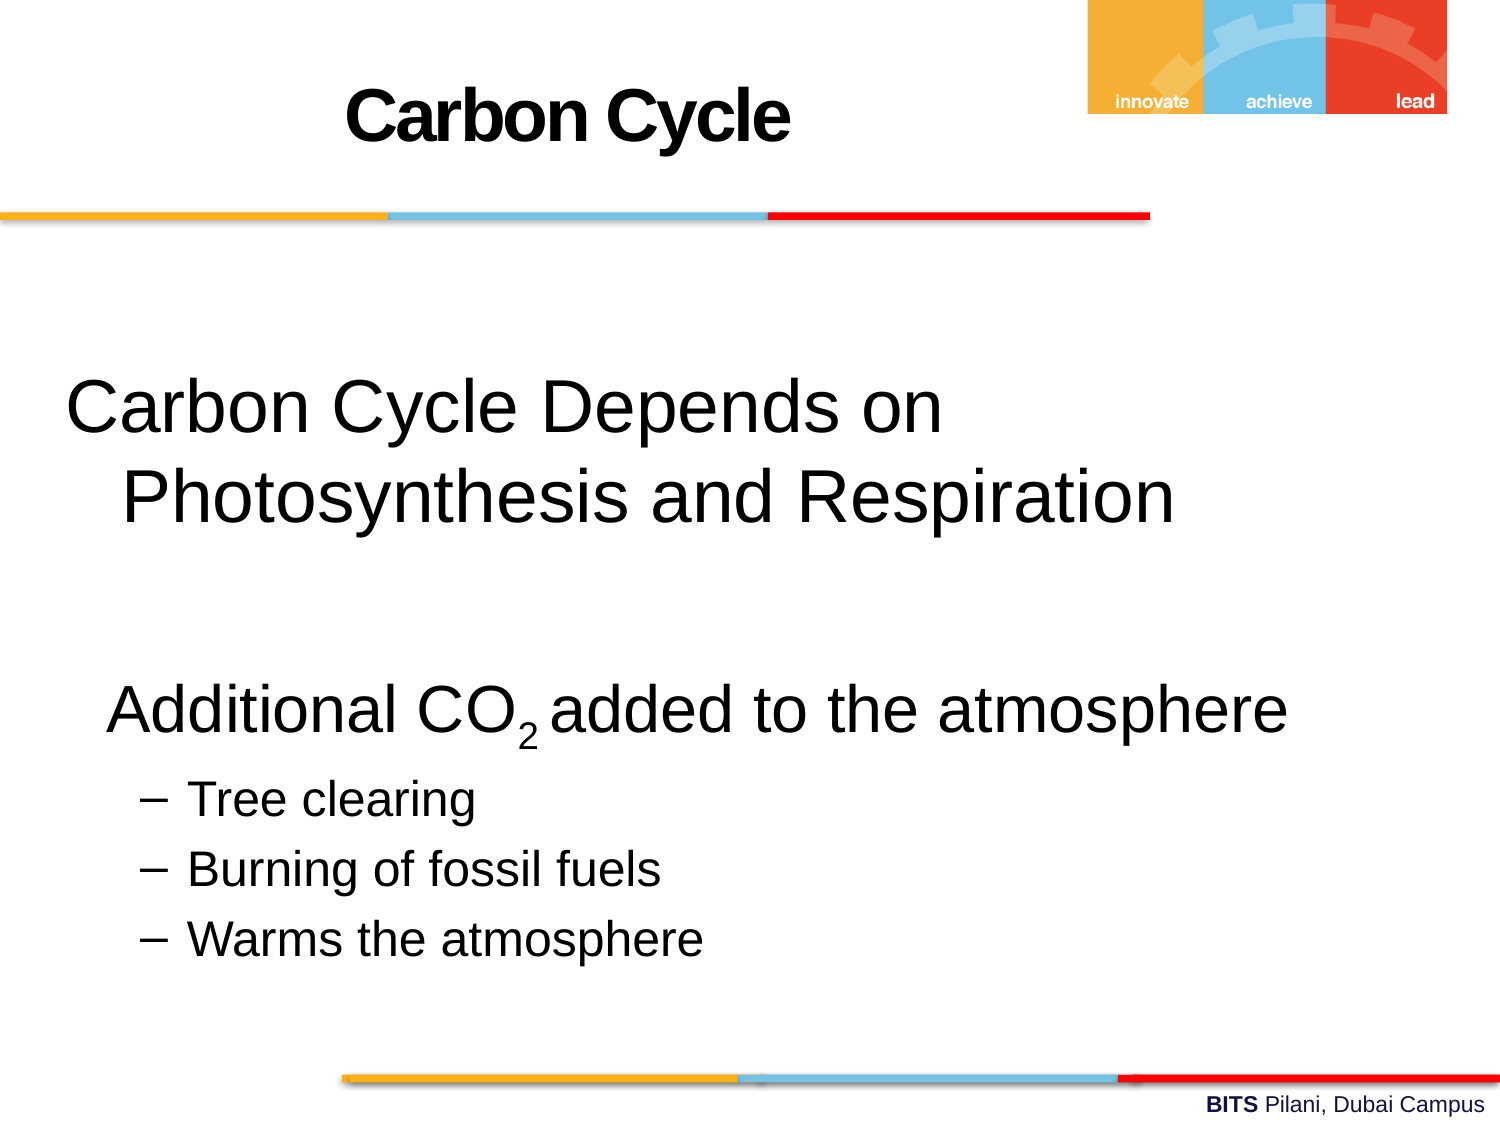

Carbon Cycle

Carbon Cycle Depends on Photosynthesis and Respiration

  Additional CO2 added to the atmosphere
Tree clearing
Burning of fossil fuels
Warms the atmosphere